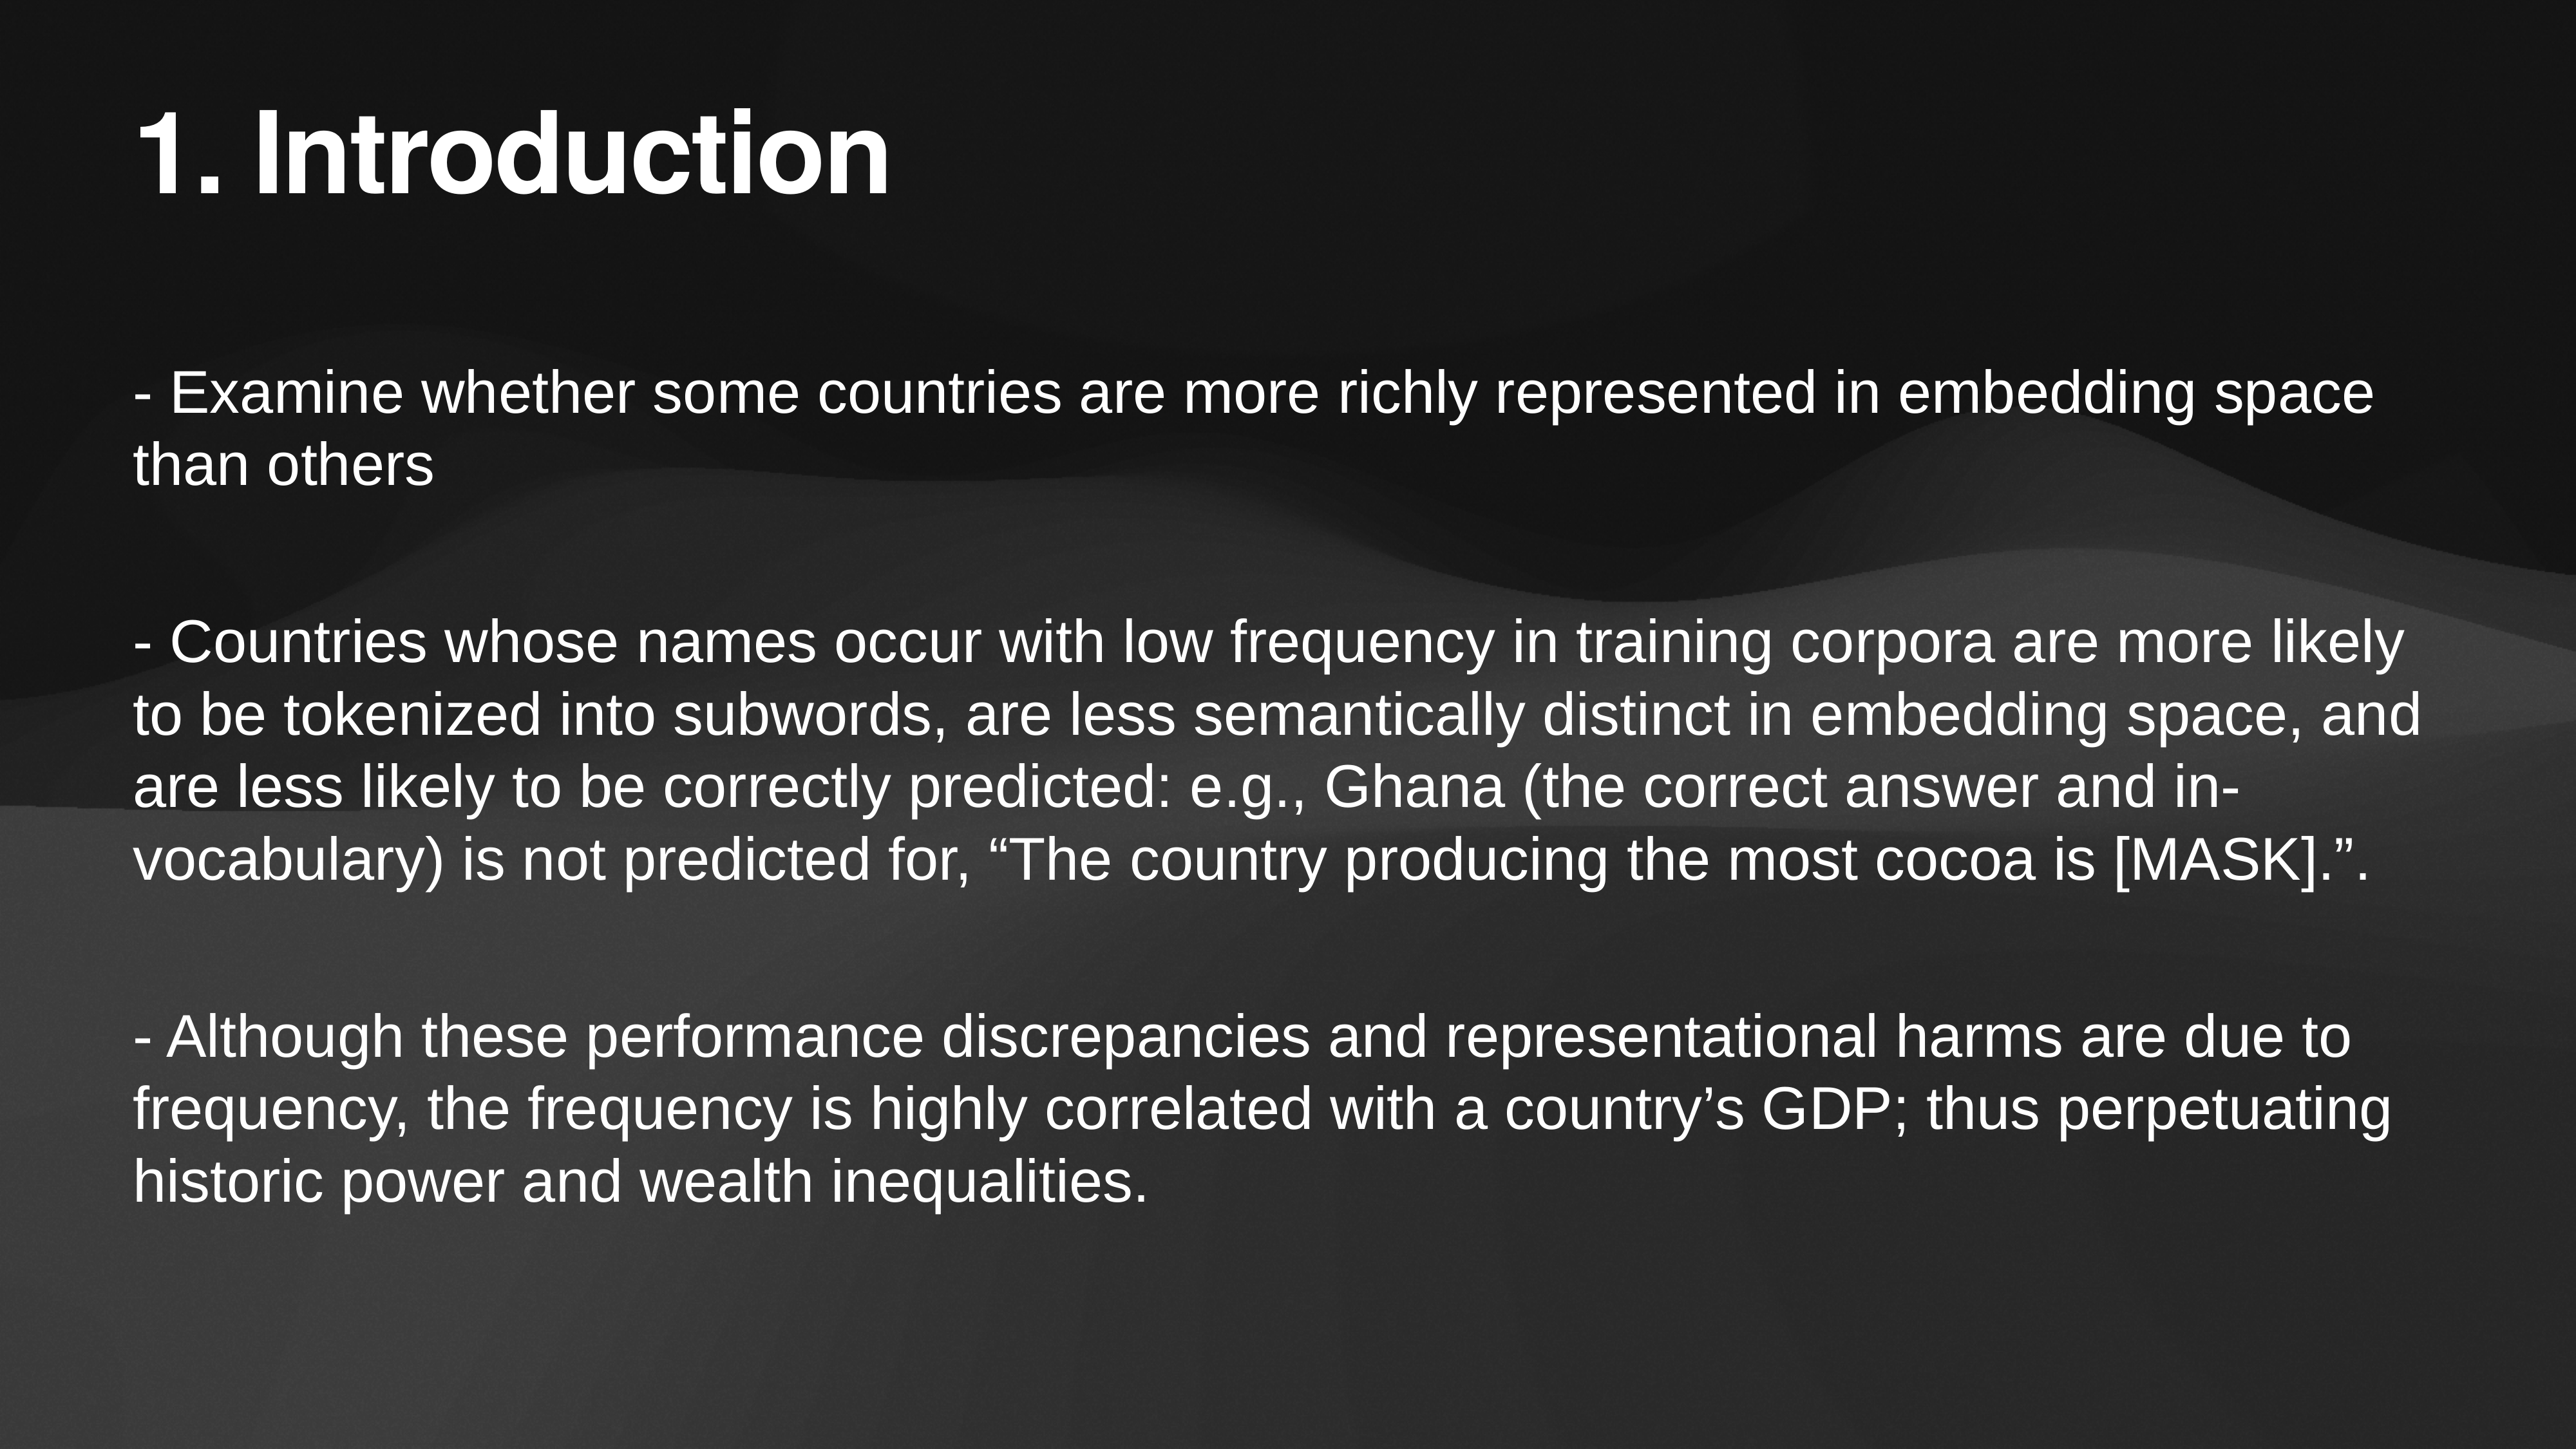

# 1. Introduction
- Examine whether some countries are more richly represented in embedding space than others

- Countries whose names occur with low frequency in training corpora are more likely to be tokenized into subwords, are less semantically distinct in embedding space, and are less likely to be correctly predicted: e.g., Ghana (the correct answer and in- vocabulary) is not predicted for, “The country producing the most cocoa is [MASK].”.

- Although these performance discrepancies and representational harms are due to frequency, the frequency is highly correlated with a country’s GDP; thus perpetuating historic power and wealth inequalities.